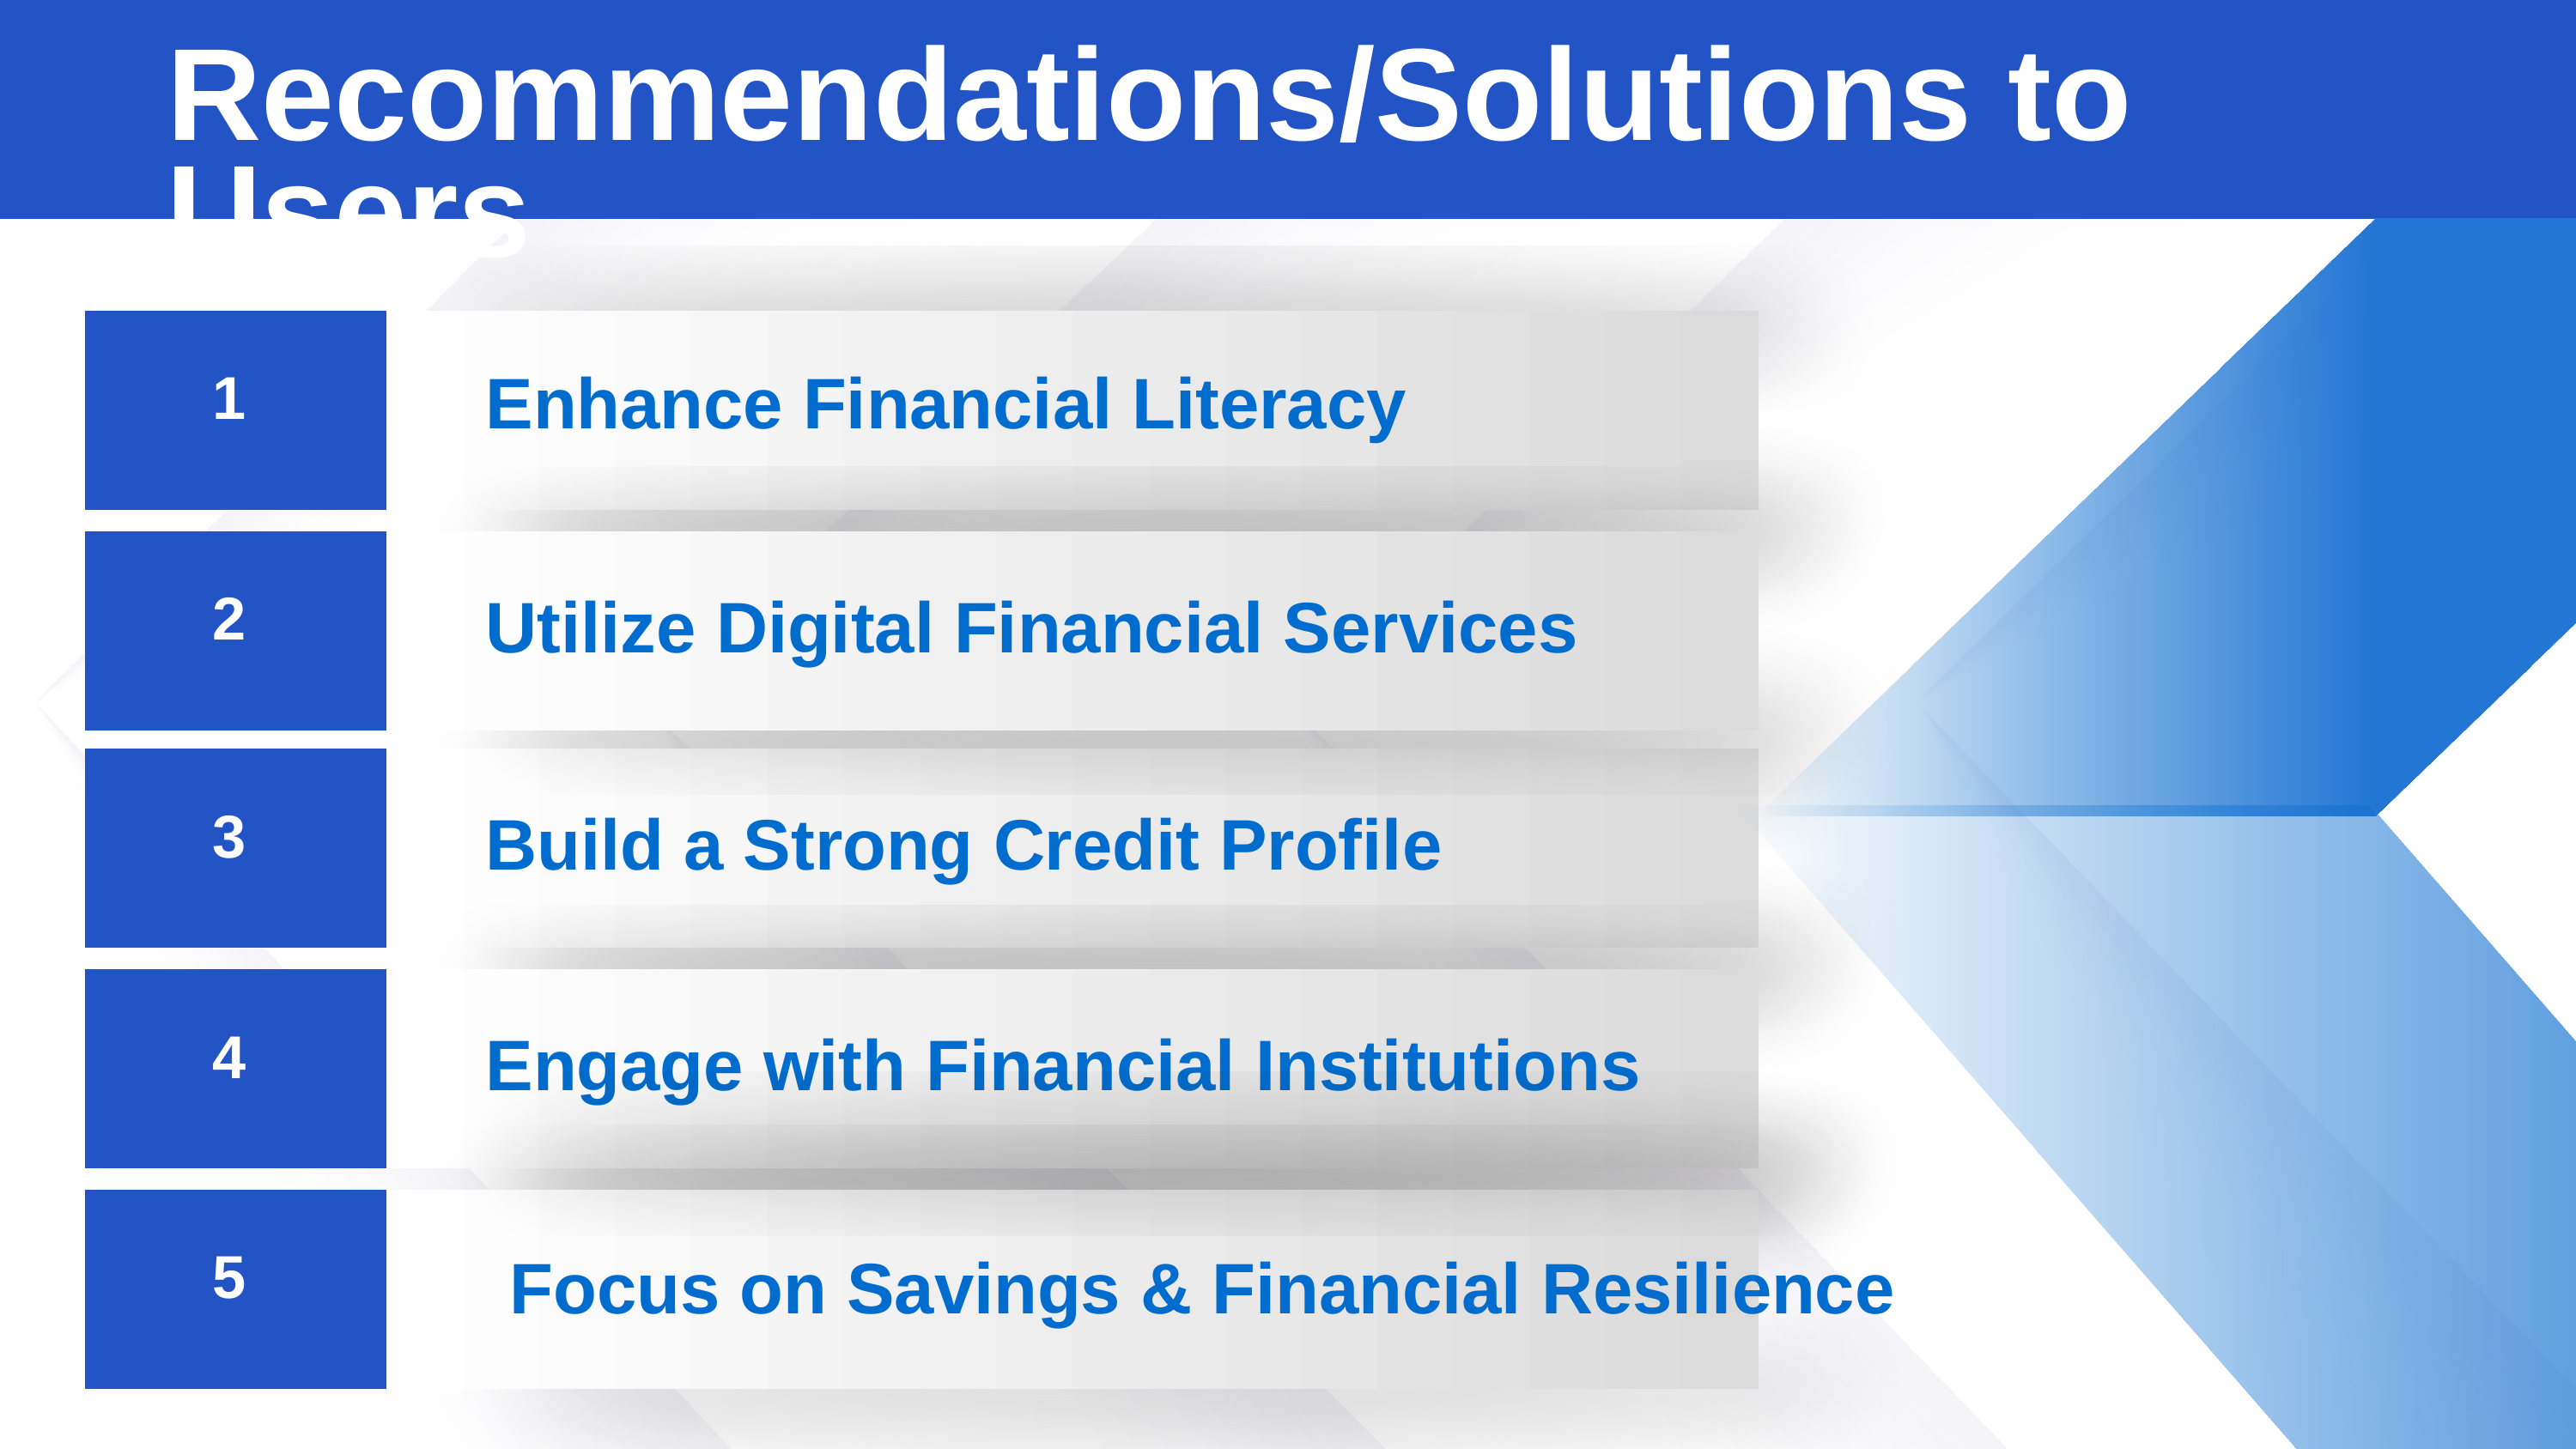

Recommendations/Solutions to Users

Enhance Financial Literacy
1

Utilize Digital Financial Services
2

Build a Strong Credit Profile

3

Engage with Financial Institutions
4

Focus on Savings & Financial Resilience
5